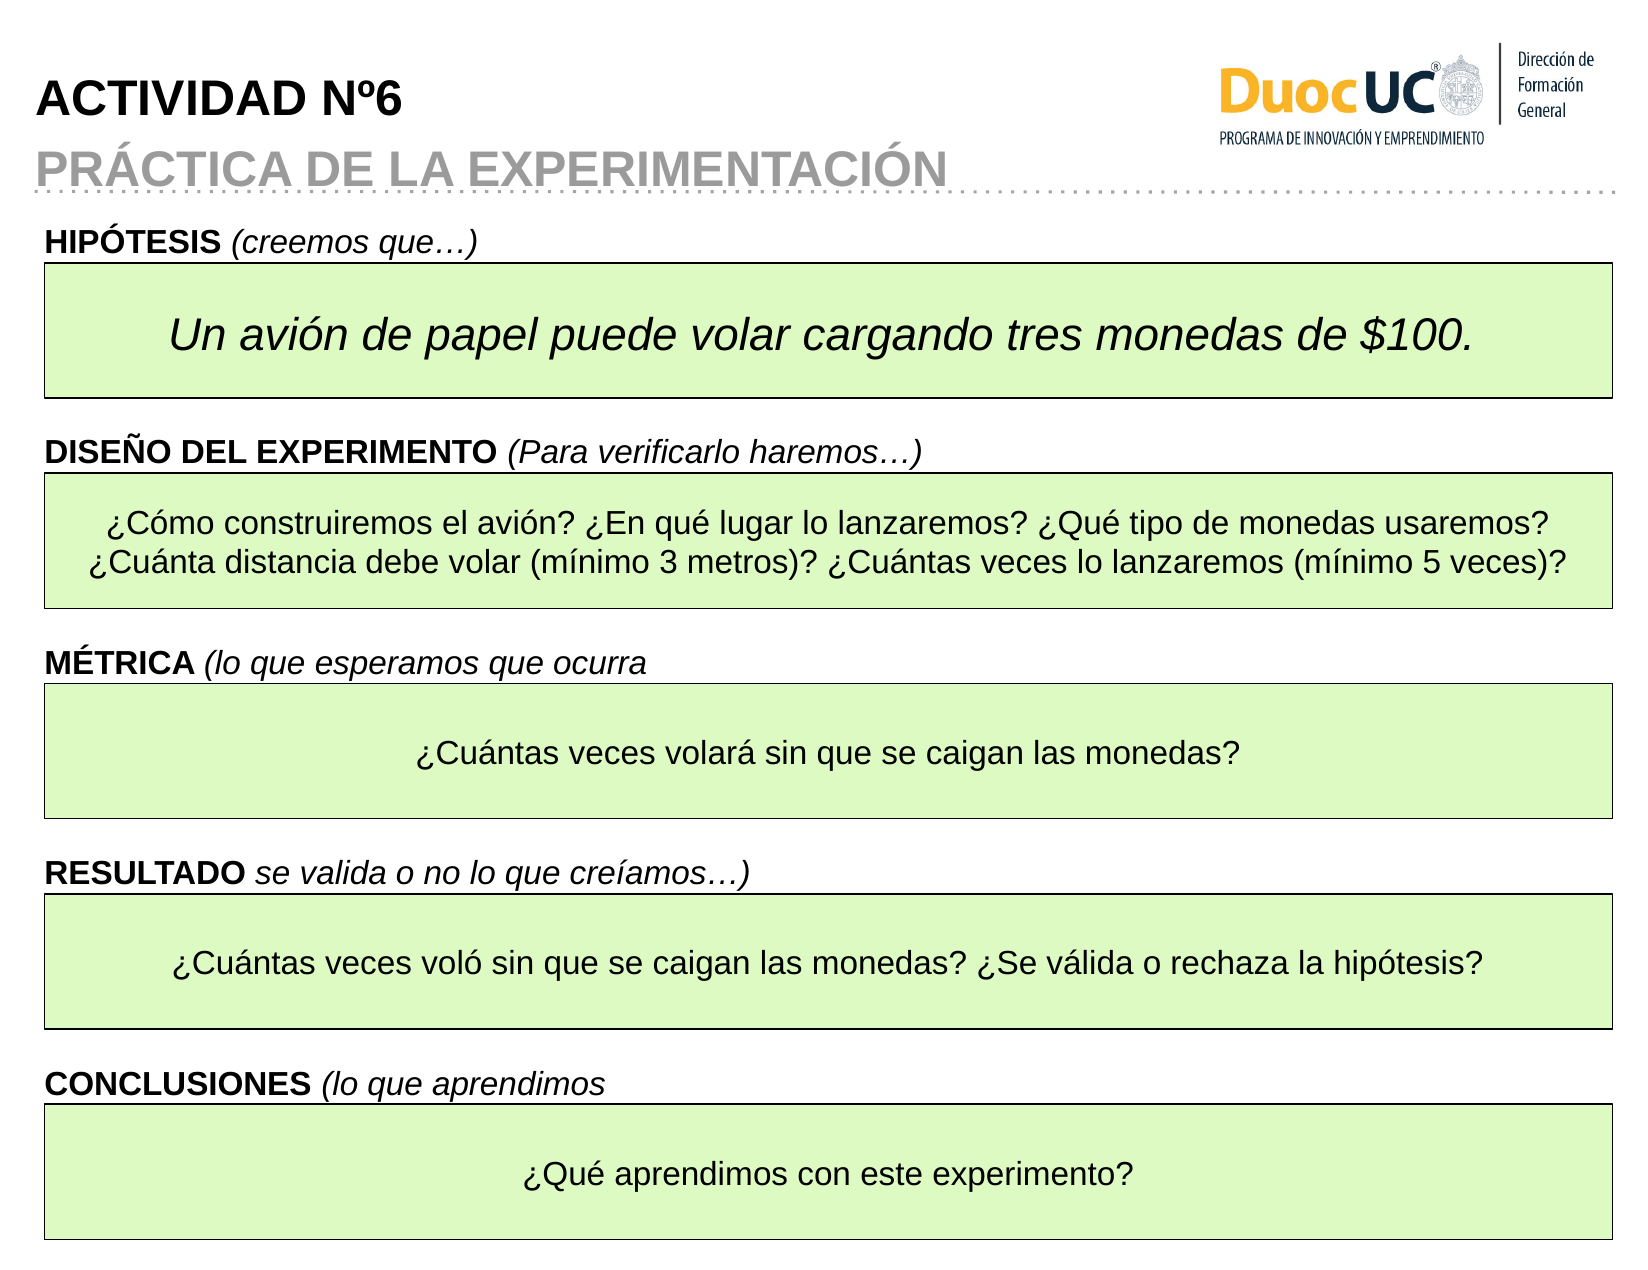

ACTIVIDAD Nº6
PRÁCTICA DE LA EXPERIMENTACIÓN
HIPÓTESIS (creemos que…)
Un avión de papel puede volar cargando tres monedas de $100.
DISEÑO DEL EXPERIMENTO (Para verificarlo haremos…)
¿Cómo construiremos el avión? ¿En qué lugar lo lanzaremos? ¿Qué tipo de monedas usaremos? ¿Cuánta distancia debe volar (mínimo 3 metros)? ¿Cuántas veces lo lanzaremos (mínimo 5 veces)?
MÉTRICA (lo que esperamos que ocurra es…)
¿Cuántas veces volará sin que se caigan las monedas?
RESULTADO se valida o no lo que creíamos…)
¿Cuántas veces voló sin que se caigan las monedas? ¿Se válida o rechaza la hipótesis?
CONCLUSIONES (lo que aprendimos fue…)
¿Qué aprendimos con este experimento?